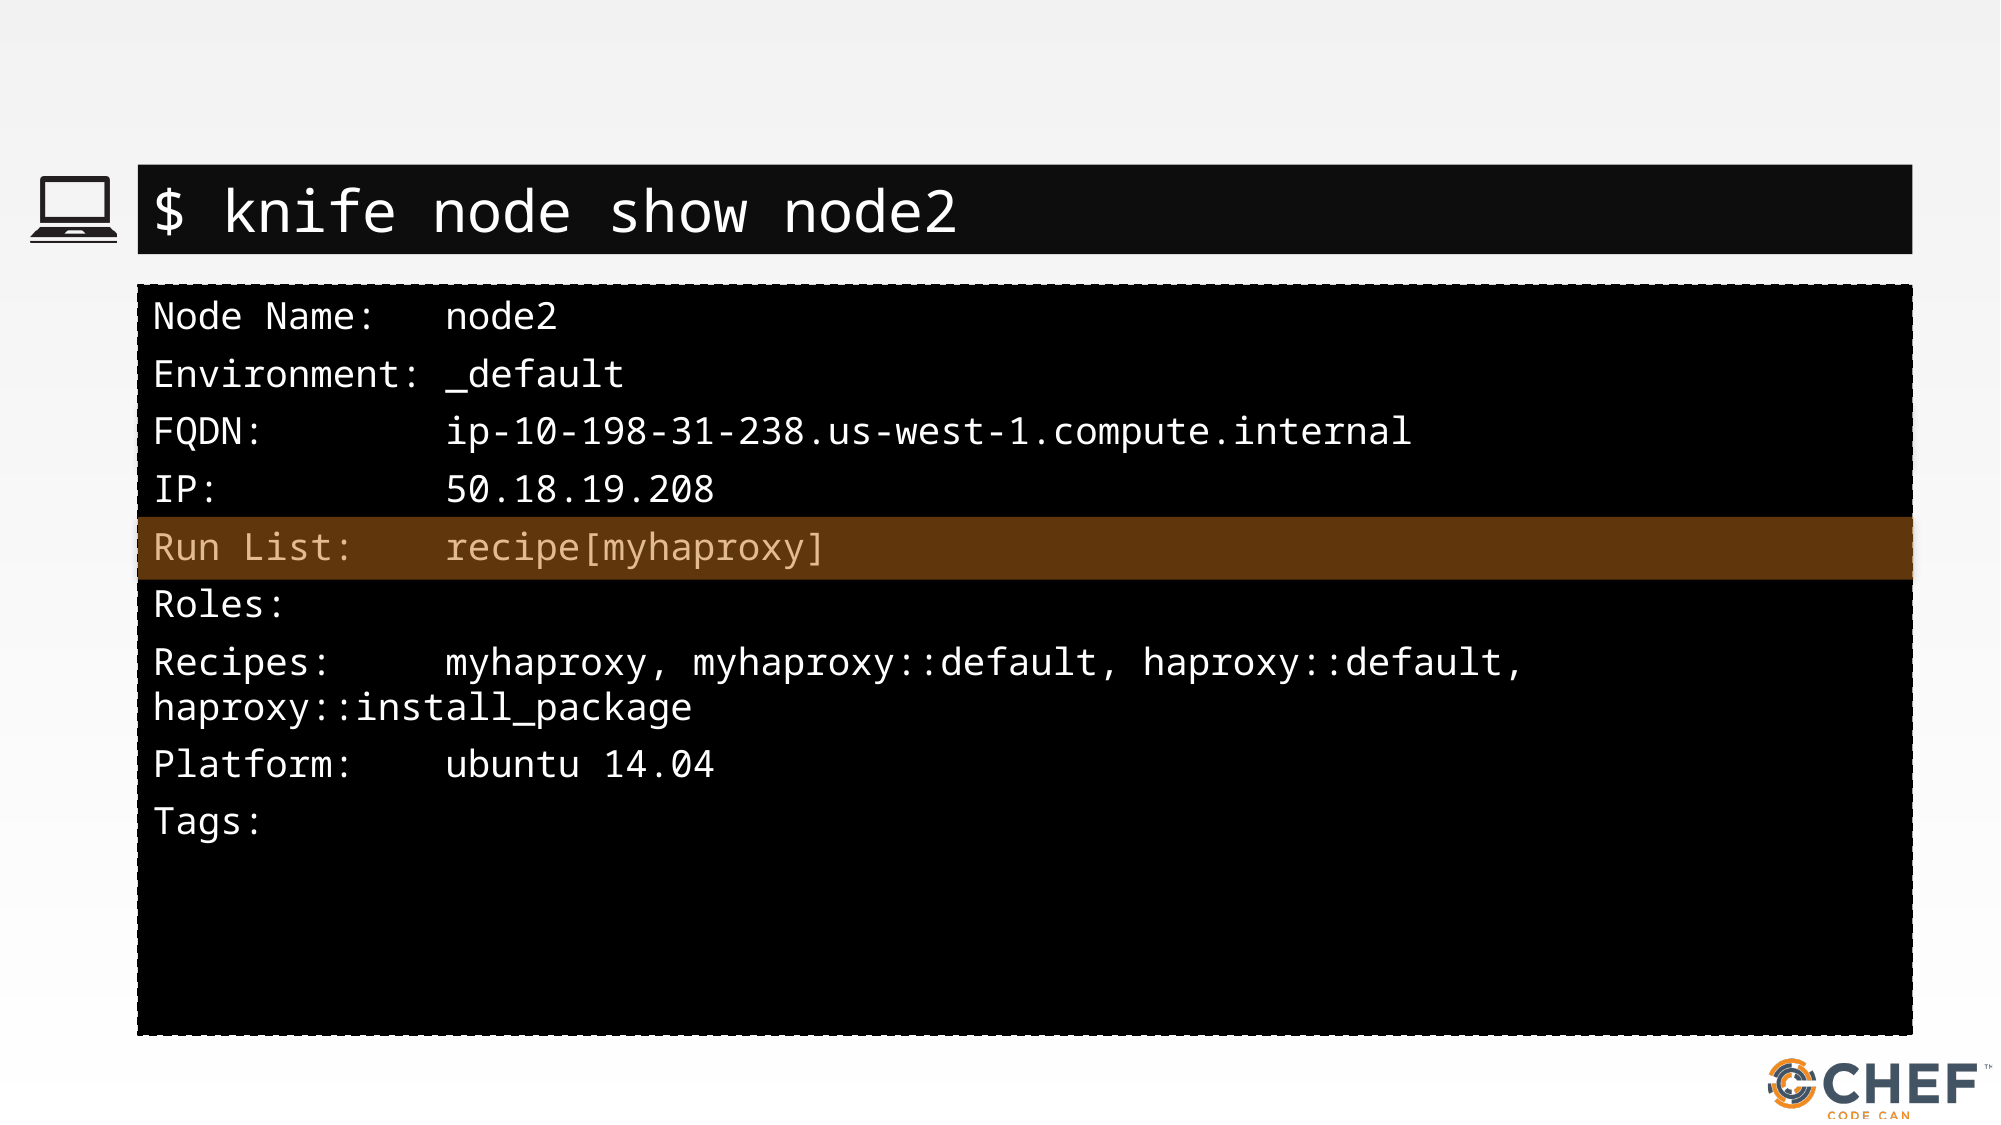

#
$ knife node show node2
Node Name:   node2
Environment: _default
FQDN:        ip-10-198-31-238.us-west-1.compute.internal
IP:          50.18.19.208
Run List:    recipe[myhaproxy]
Roles:
Recipes:     myhaproxy, myhaproxy::default, haproxy::default, haproxy::install_package
Platform:    ubuntu 14.04
Tags: